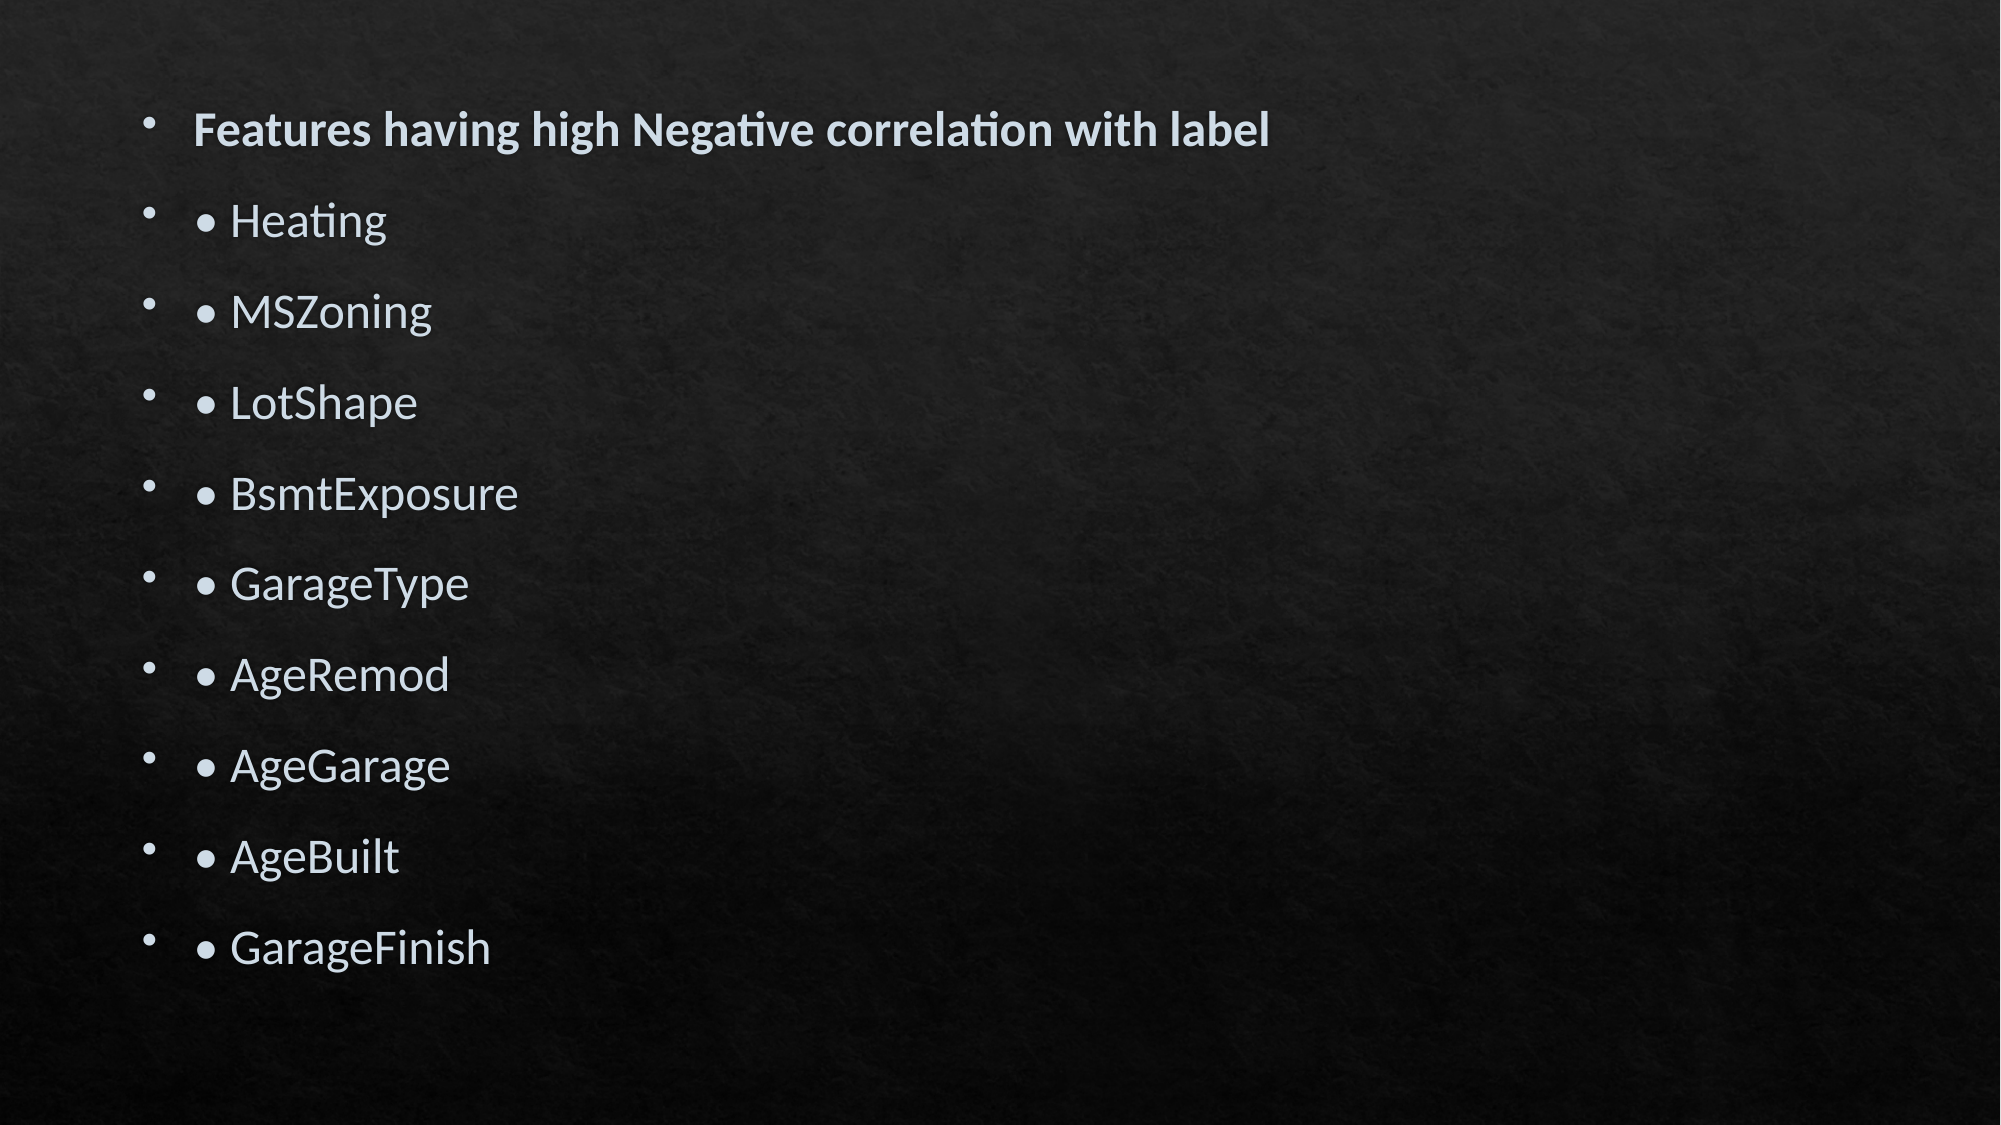

Features having high Negative correlation with label
• Heating
• MSZoning
• LotShape
• BsmtExposure
• GarageType
• AgeRemod
• AgeGarage
• AgeBuilt
• GarageFinish